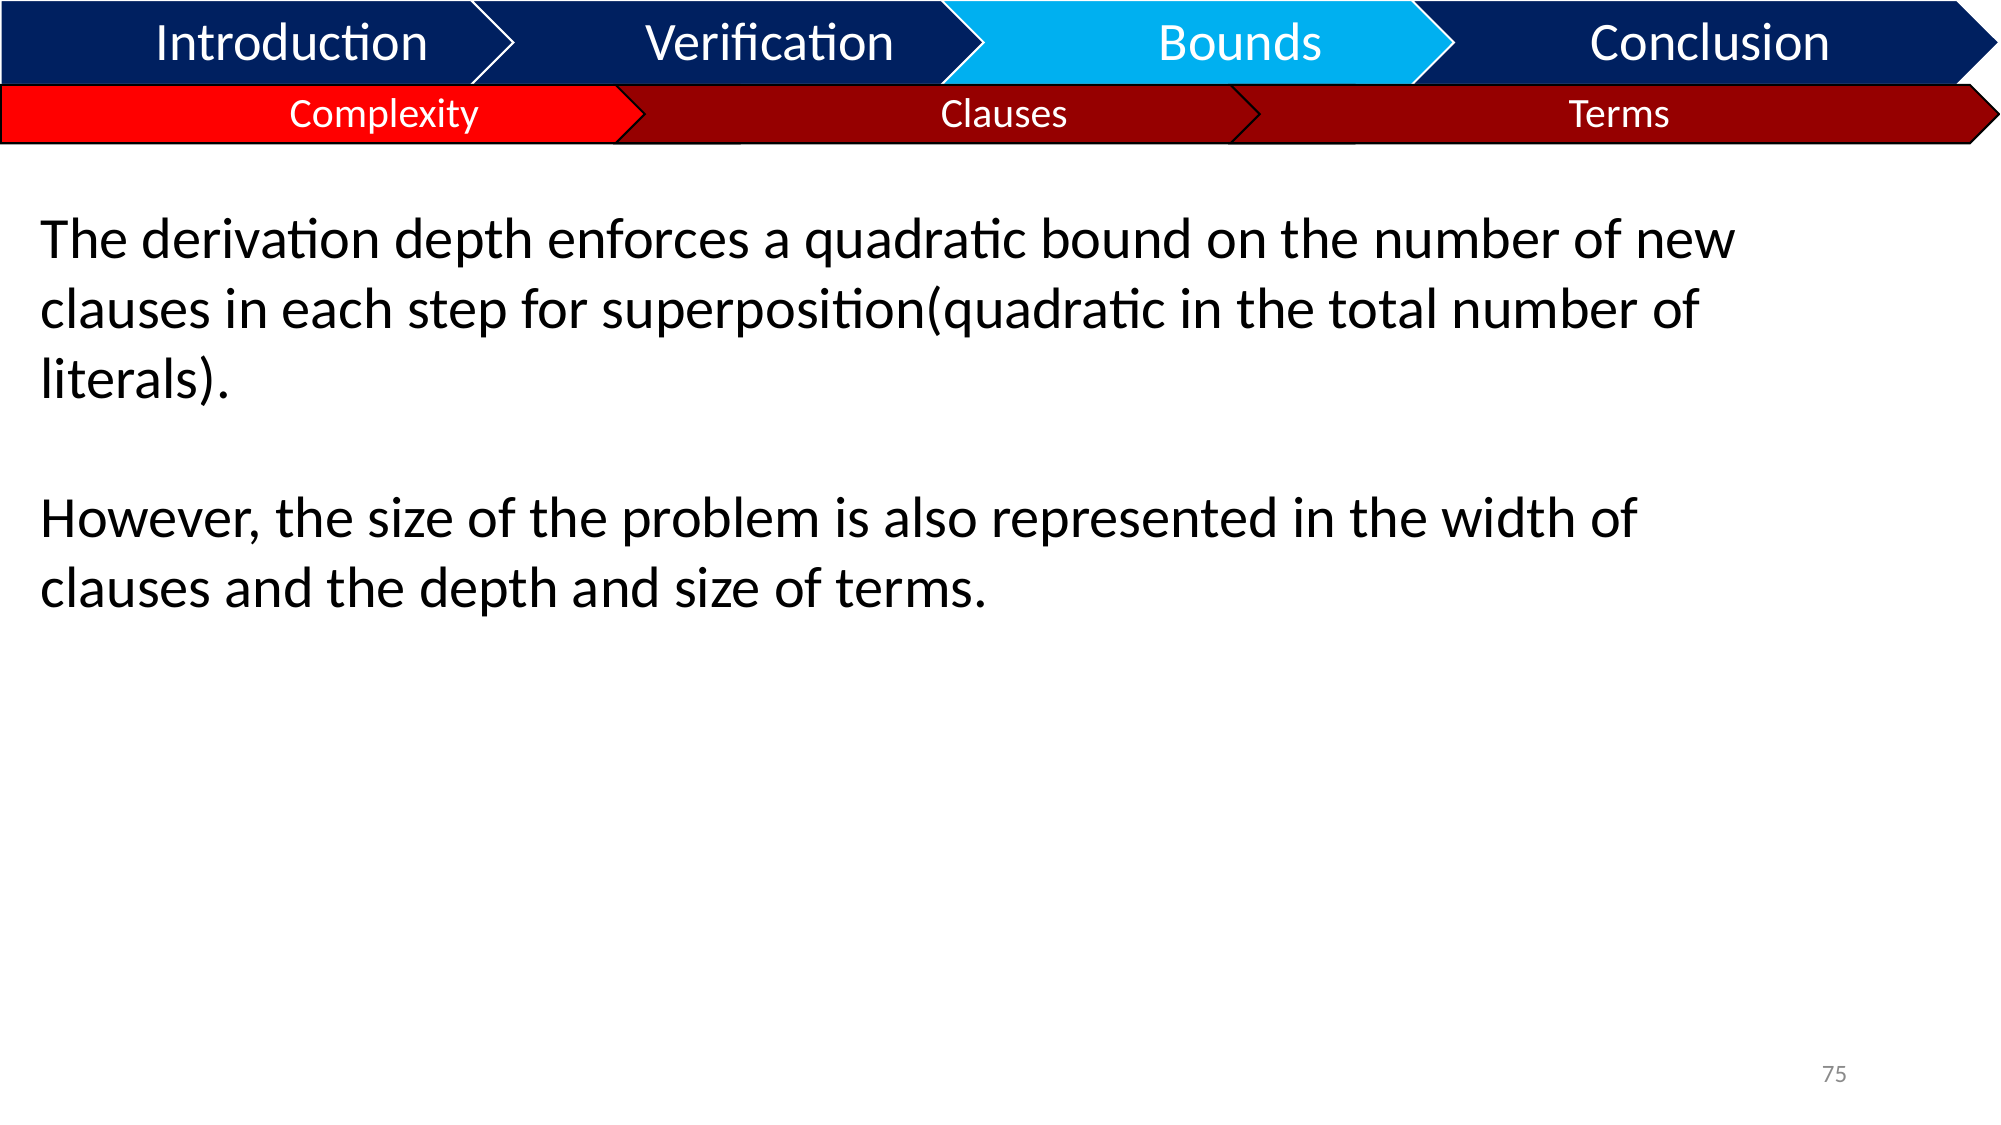

Introduction
Verification
Bounds
Conclusion
Complexity
Clauses
Terms
The derivation depth enforces a quadratic bound on the number of new clauses in each step for superposition(quadratic in the total number of literals).

However, the size of the problem is also represented in the width of clauses and the depth and size of terms.
75